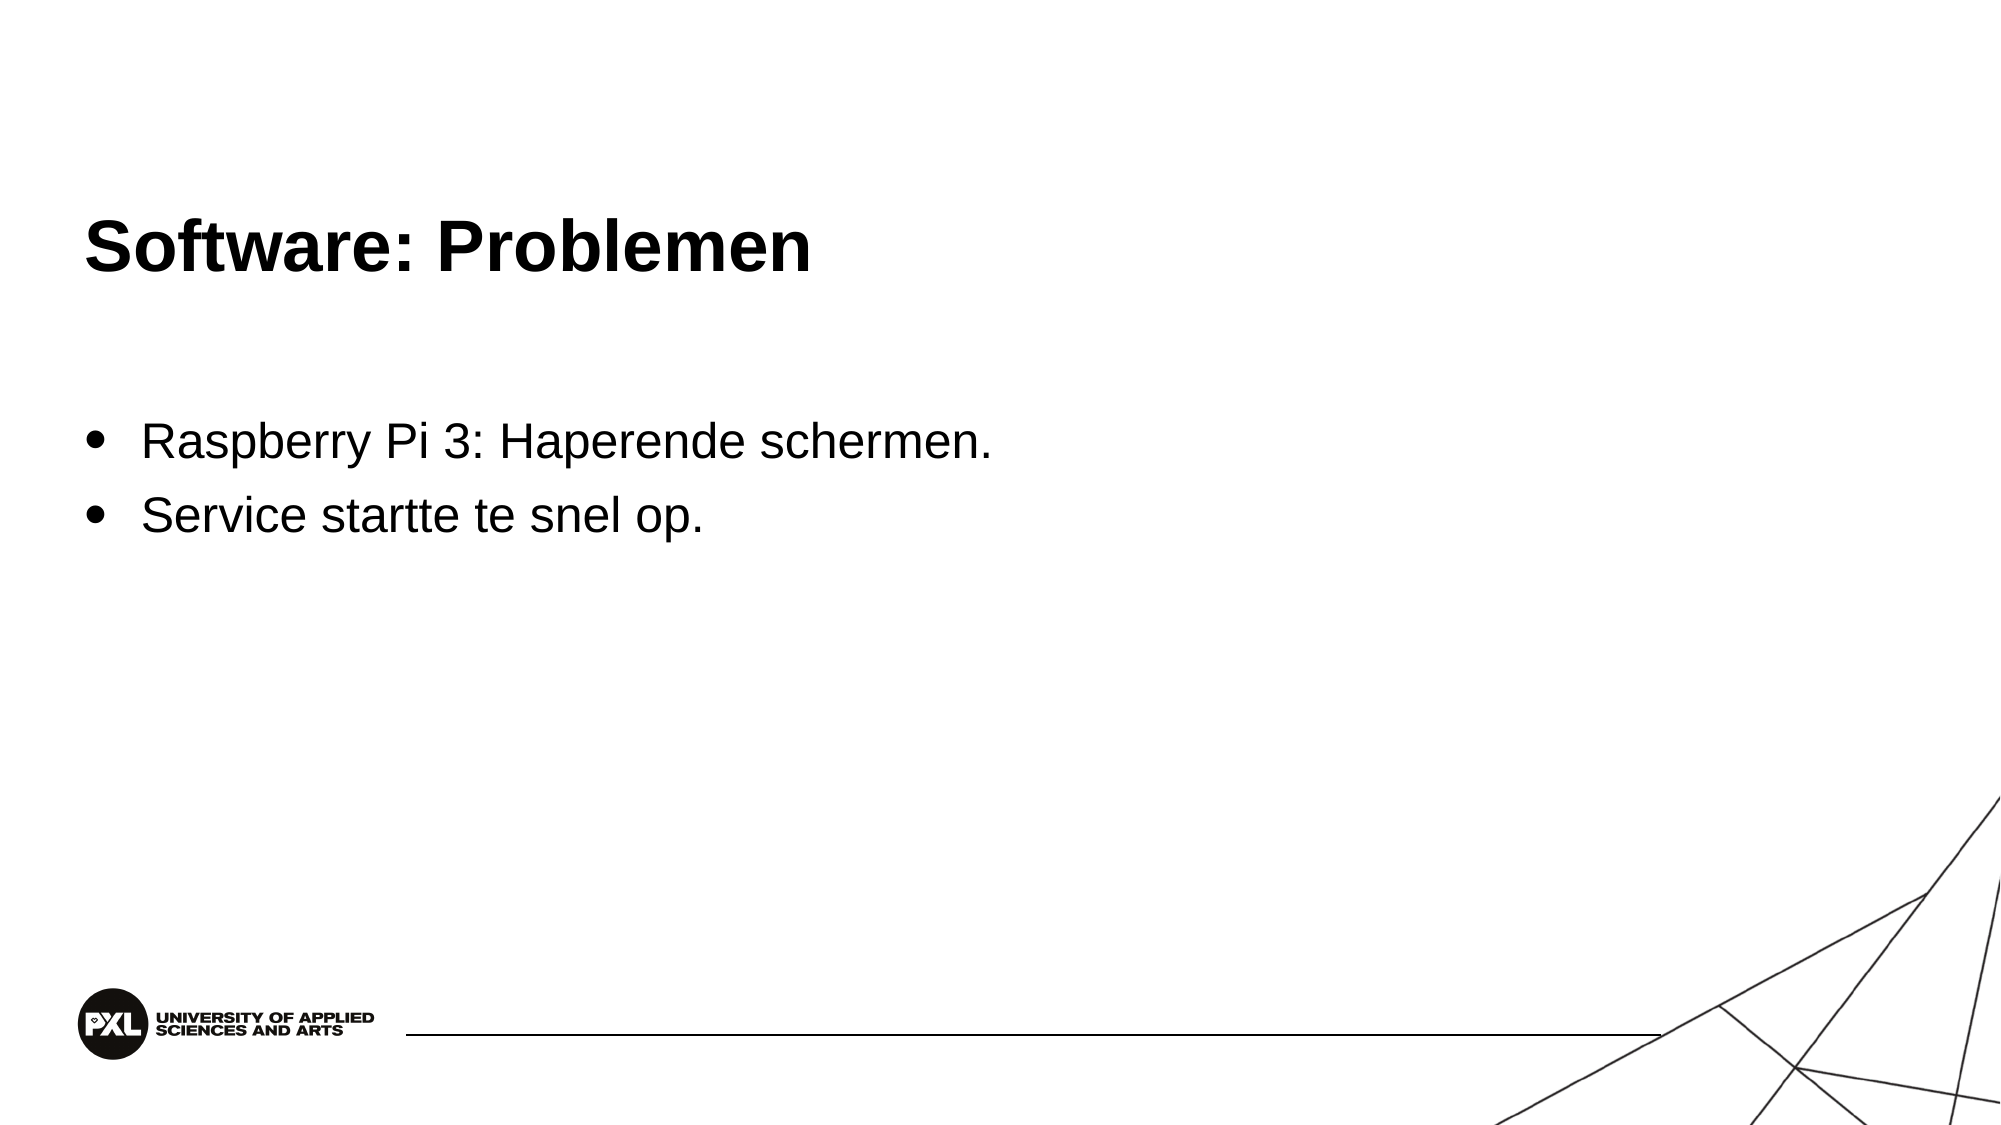

# Software: Problemen
Raspberry Pi 3: Haperende schermen.
Service startte te snel op.